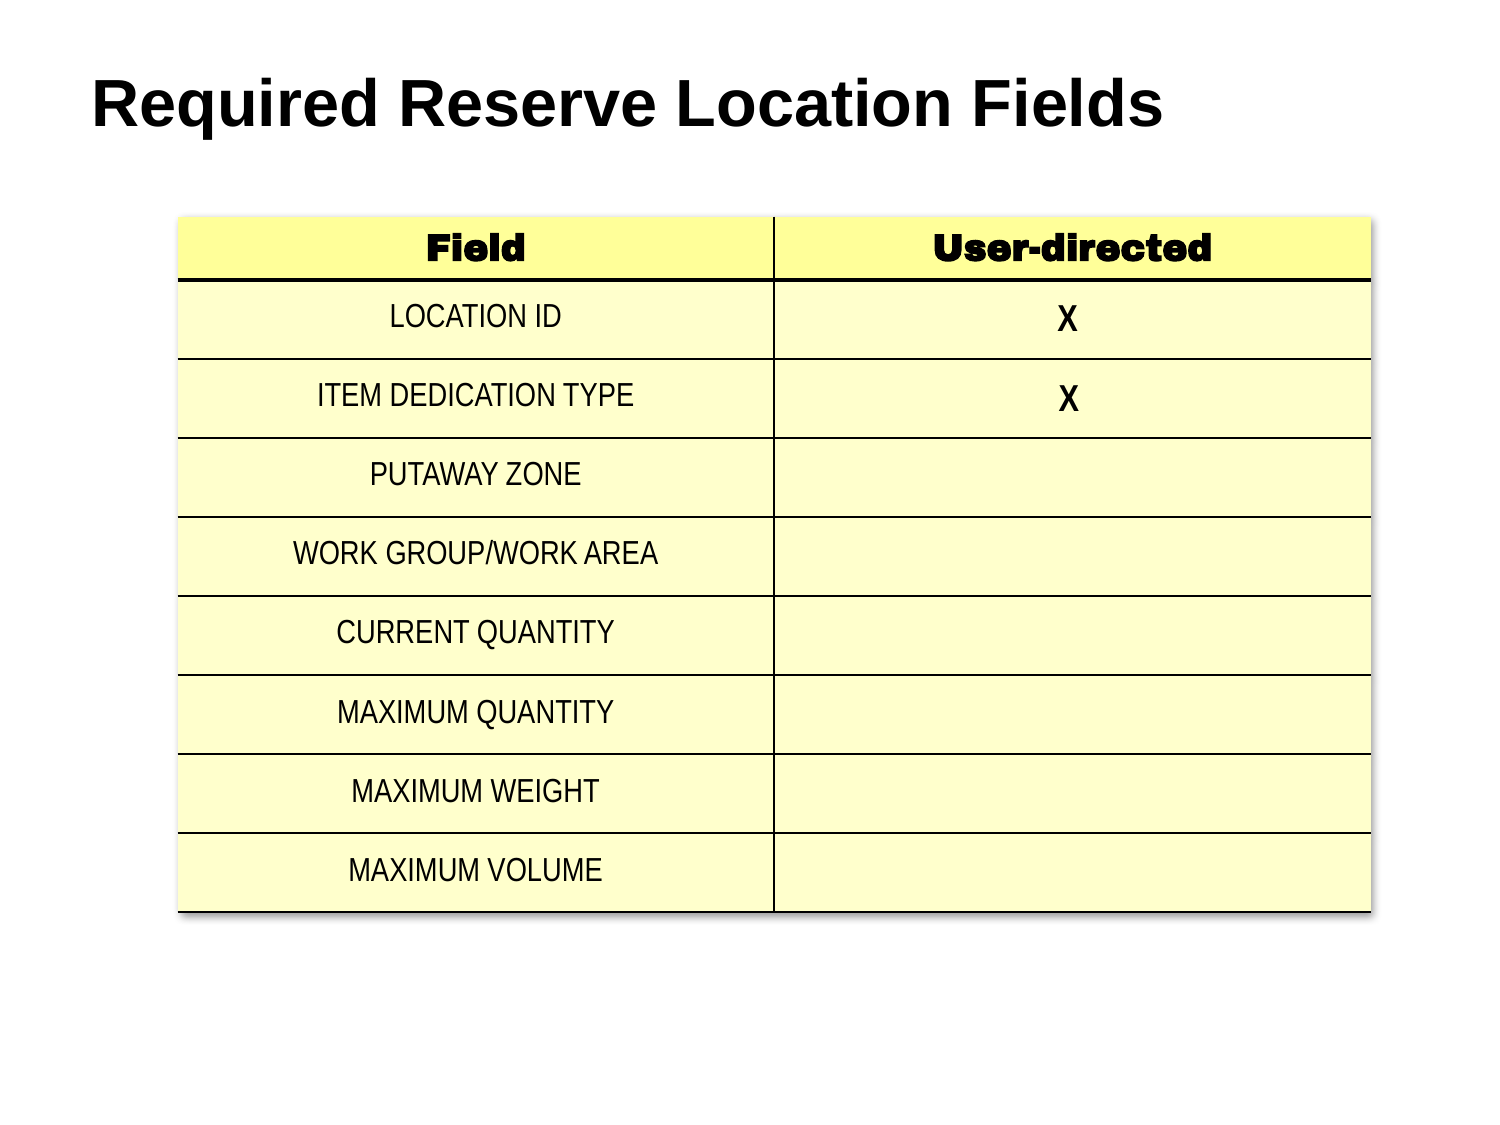

# Required Reserve Location Fields

| Field | User-directed |
| --- | --- |
| LOCATION ID |  |
| ITEM DEDICATION TYPE |  |
| PUTAWAY ZONE |  |
| WORK GROUP/WORK AREA |  |
| CURRENT QUANTITY |  |
| MAXIMUM QUANTITY |  |
| MAXIMUM WEIGHT |  |
| MAXIMUM VOLUME |  |
X
X